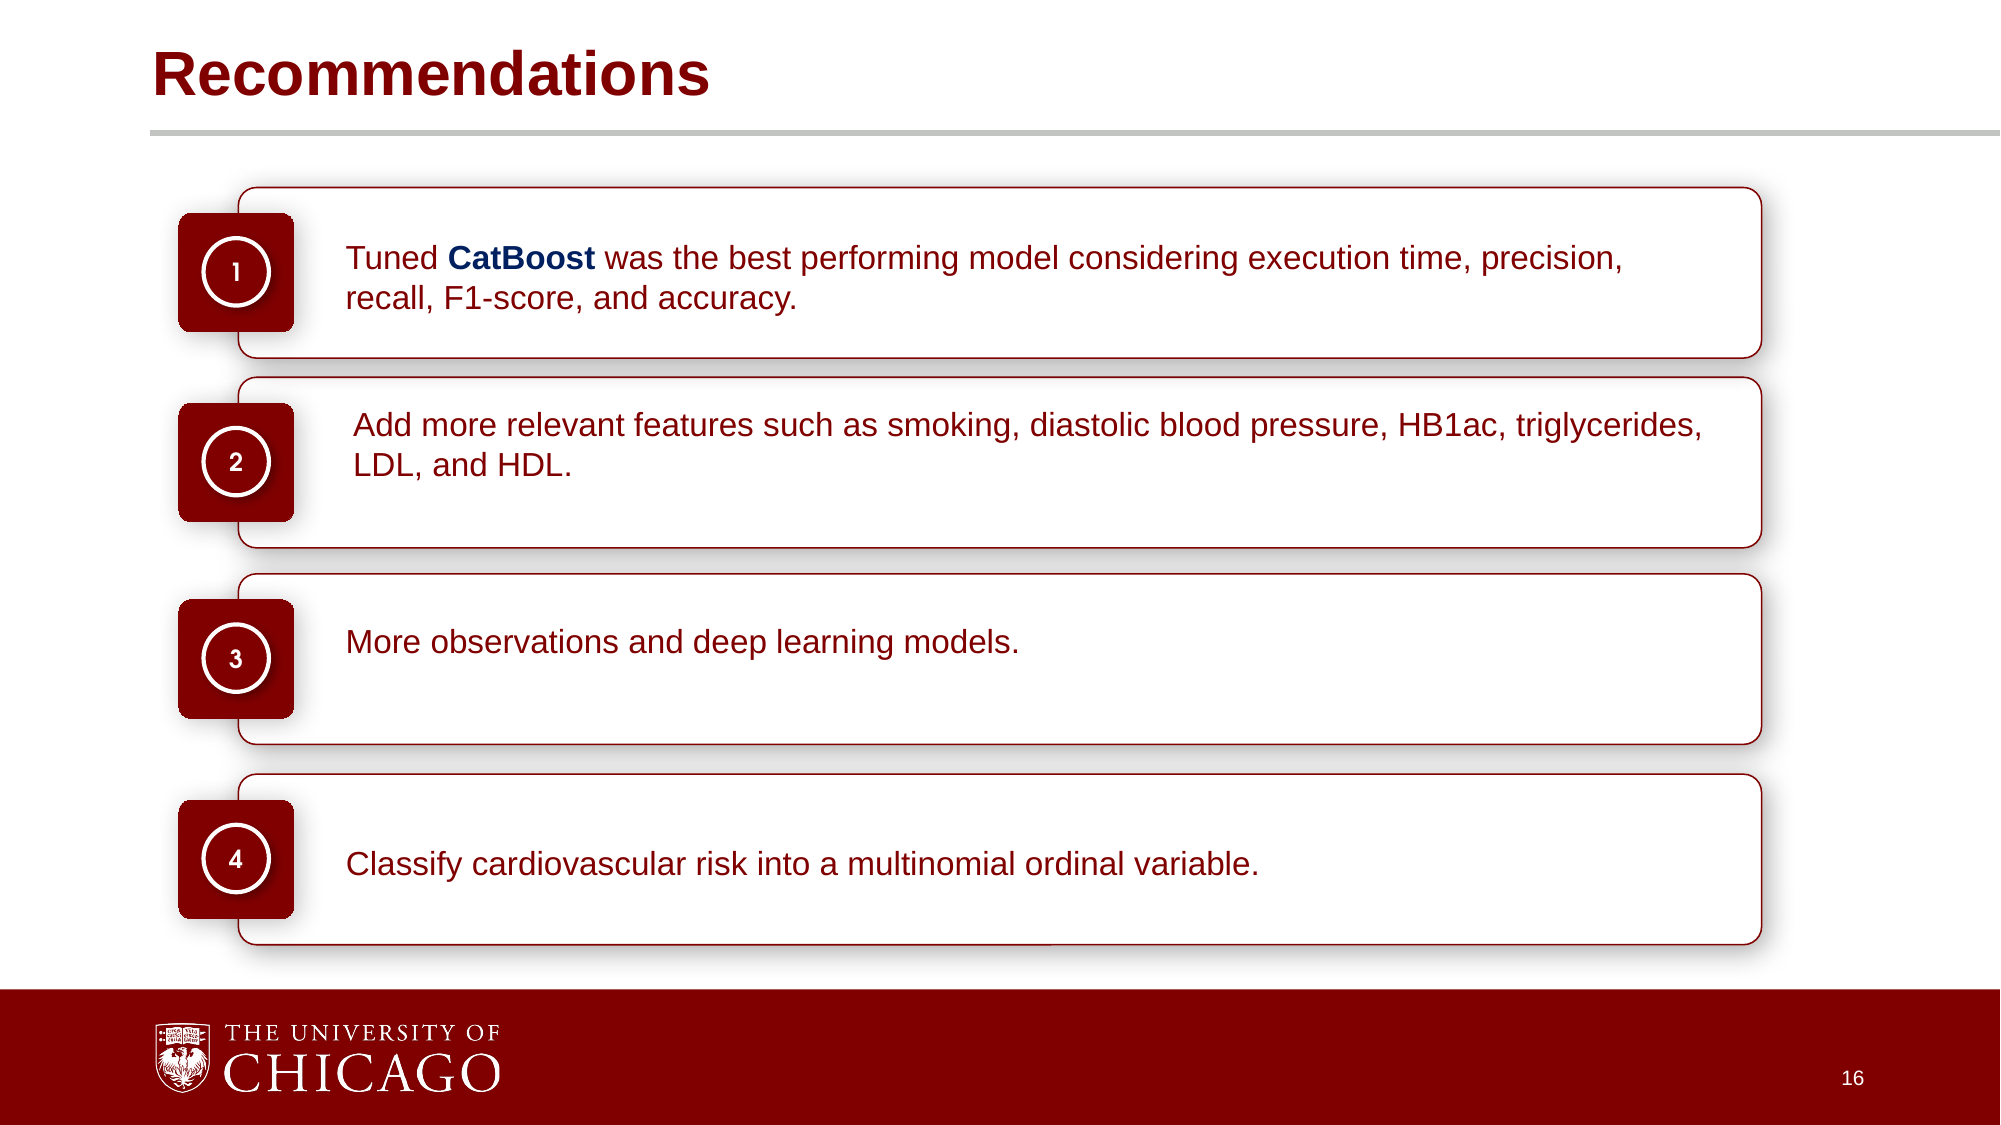

# Recommendations

Tuned CatBoost was the best performing model considering execution time, precision, recall, F1-score, and accuracy.
1

Add more relevant features such as smoking, diastolic blood pressure, HB1ac, triglycerides, LDL, and HDL.
2

More observations and deep learning models.
3

Classify cardiovascular risk into a multinomial ordinal variable.

4
16